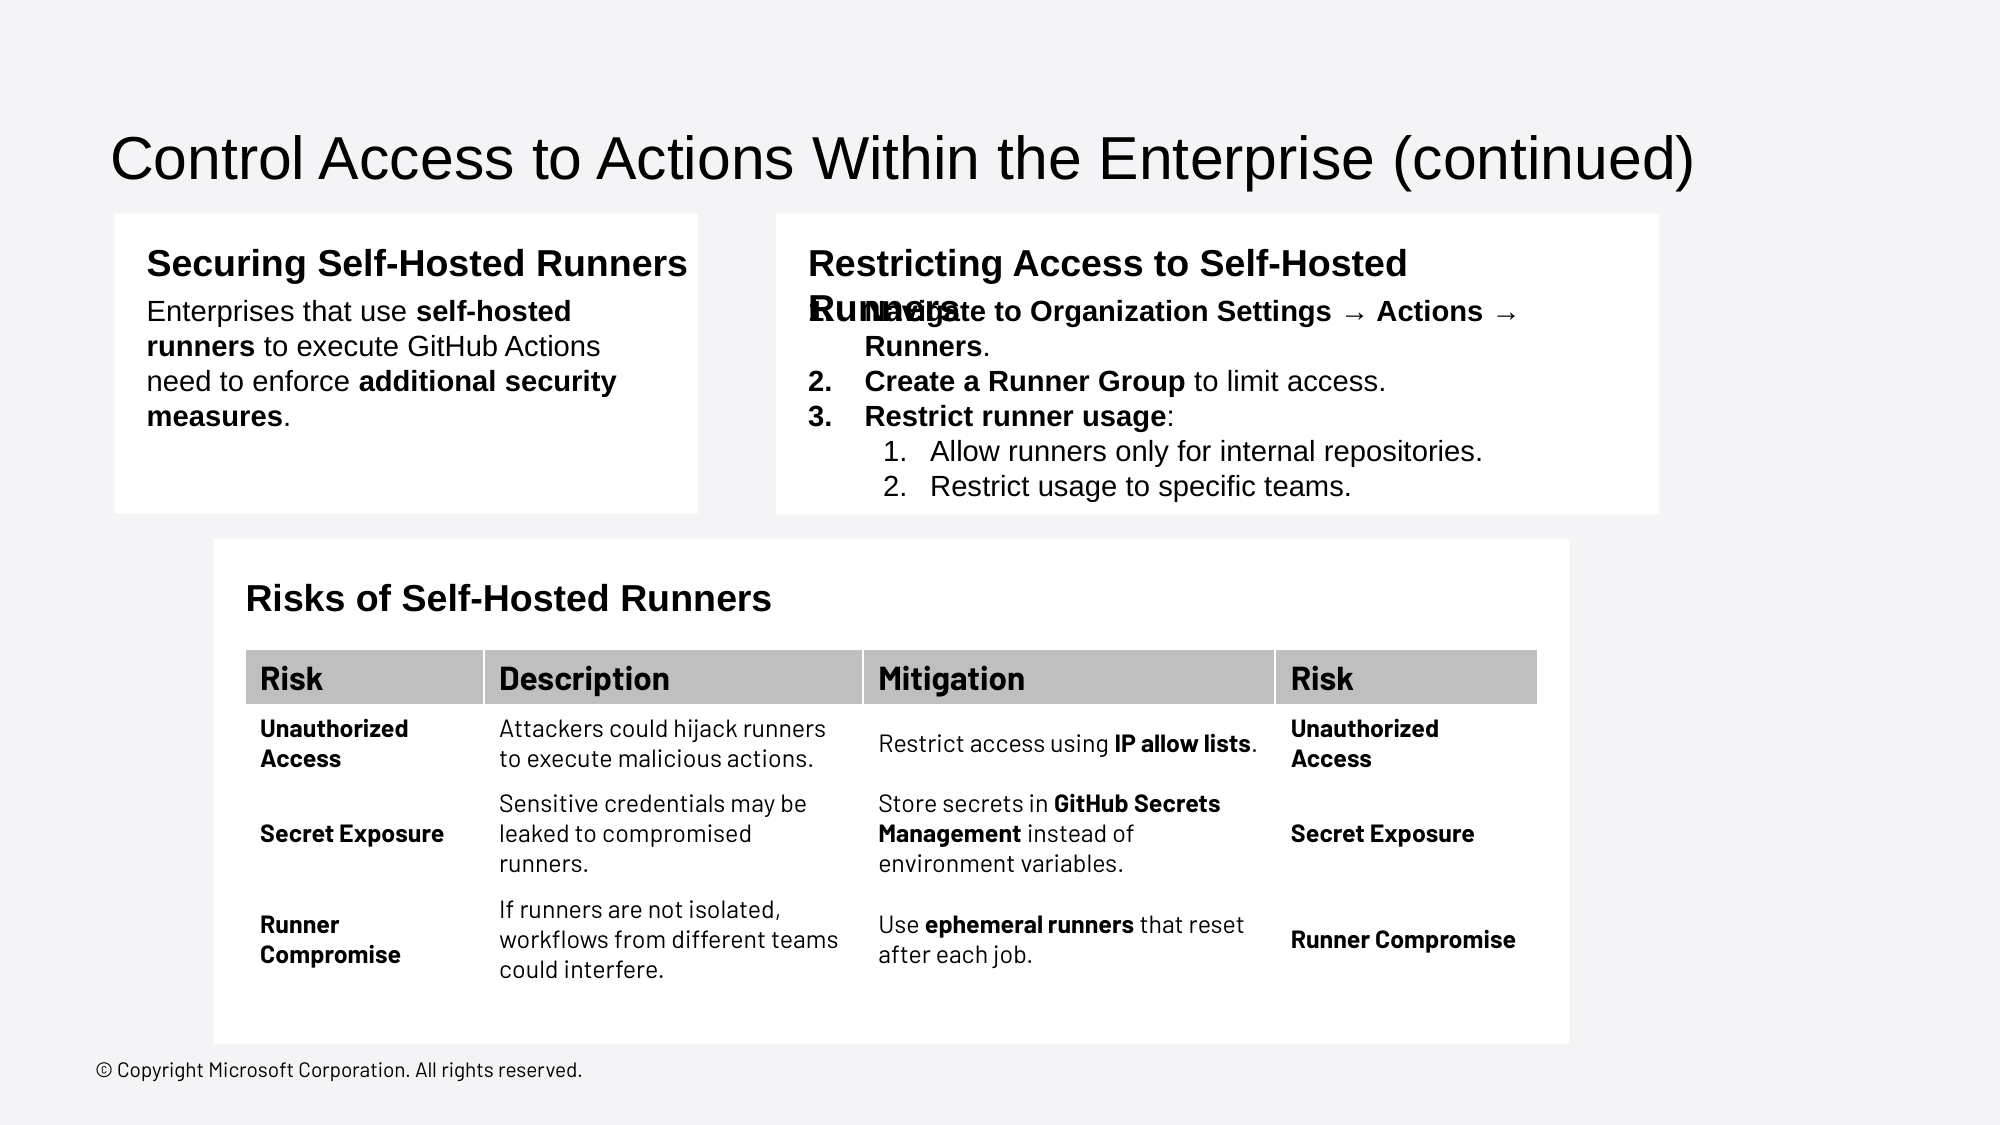

# Control Access to Actions Within the Enterprise (continued)

Securing Self-Hosted Runners
Restricting Access to Self-Hosted Runners
Enterprises that use self-hosted runners to execute GitHub Actions need to enforce additional security measures.
Navigate to Organization Settings → Actions → Runners.
Create a Runner Group to limit access.
Restrict runner usage:
Allow runners only for internal repositories.
Restrict usage to specific teams.

Risks of Self-Hosted Runners
| Risk | Description | Mitigation | Risk |
| --- | --- | --- | --- |
| Unauthorized Access | Attackers could hijack runners to execute malicious actions. | Restrict access using IP allow lists. | Unauthorized Access |
| Secret Exposure | Sensitive credentials may be leaked to compromised runners. | Store secrets in GitHub Secrets Management instead of environment variables. | Secret Exposure |
| Runner Compromise | If runners are not isolated, workflows from different teams could interfere. | Use ephemeral runners that reset after each job. | Runner Compromise |
© Copyright Microsoft Corporation. All rights reserved.